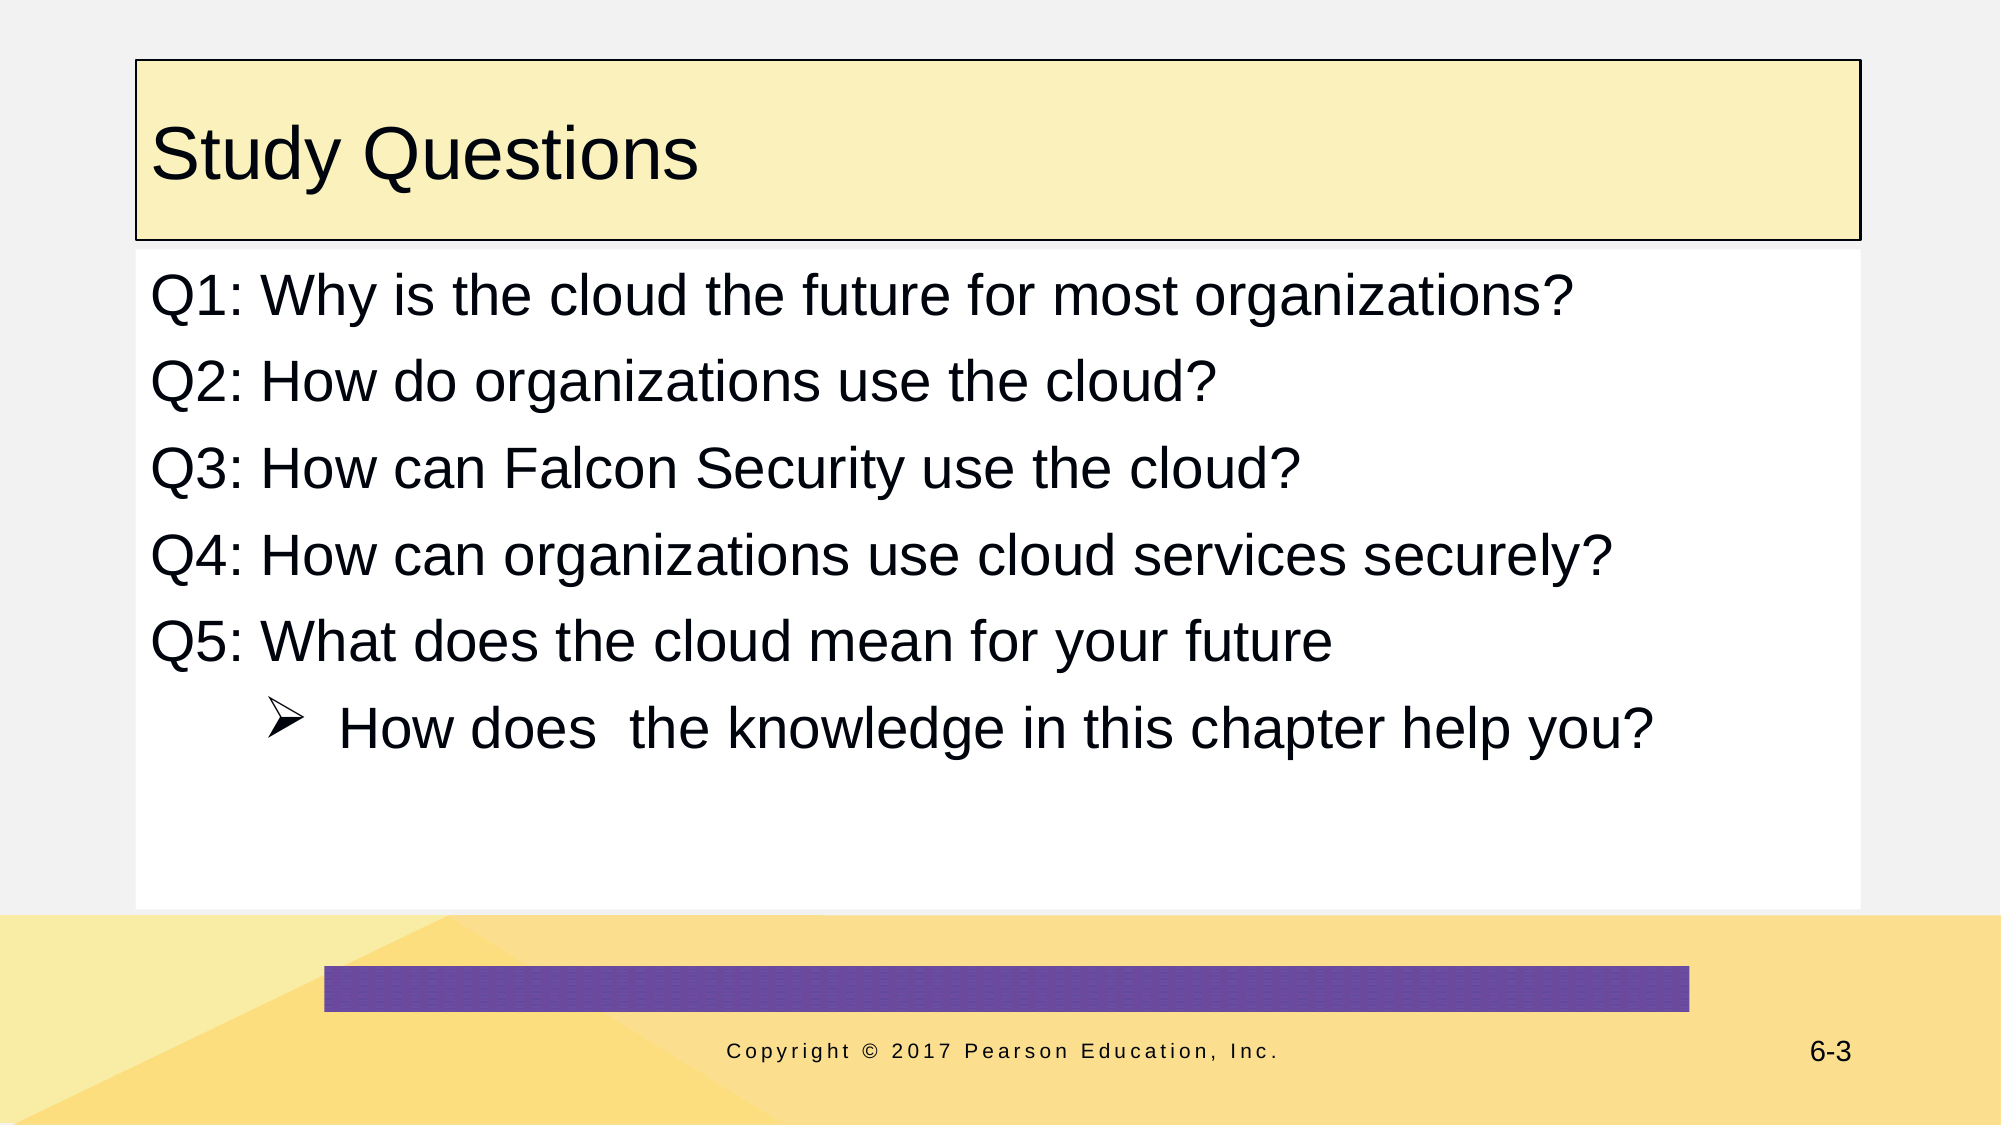

# Study Questions
Q1: Why is the cloud the future for most organizations?
Q2: How do organizations use the cloud?
Q3: How can Falcon Security use the cloud?
Q4: How can organizations use cloud services securely?
Q5: What does the cloud mean for your future
How does  the knowledge in this chapter help you?
Copyright © 2017 Pearson Education, Inc.